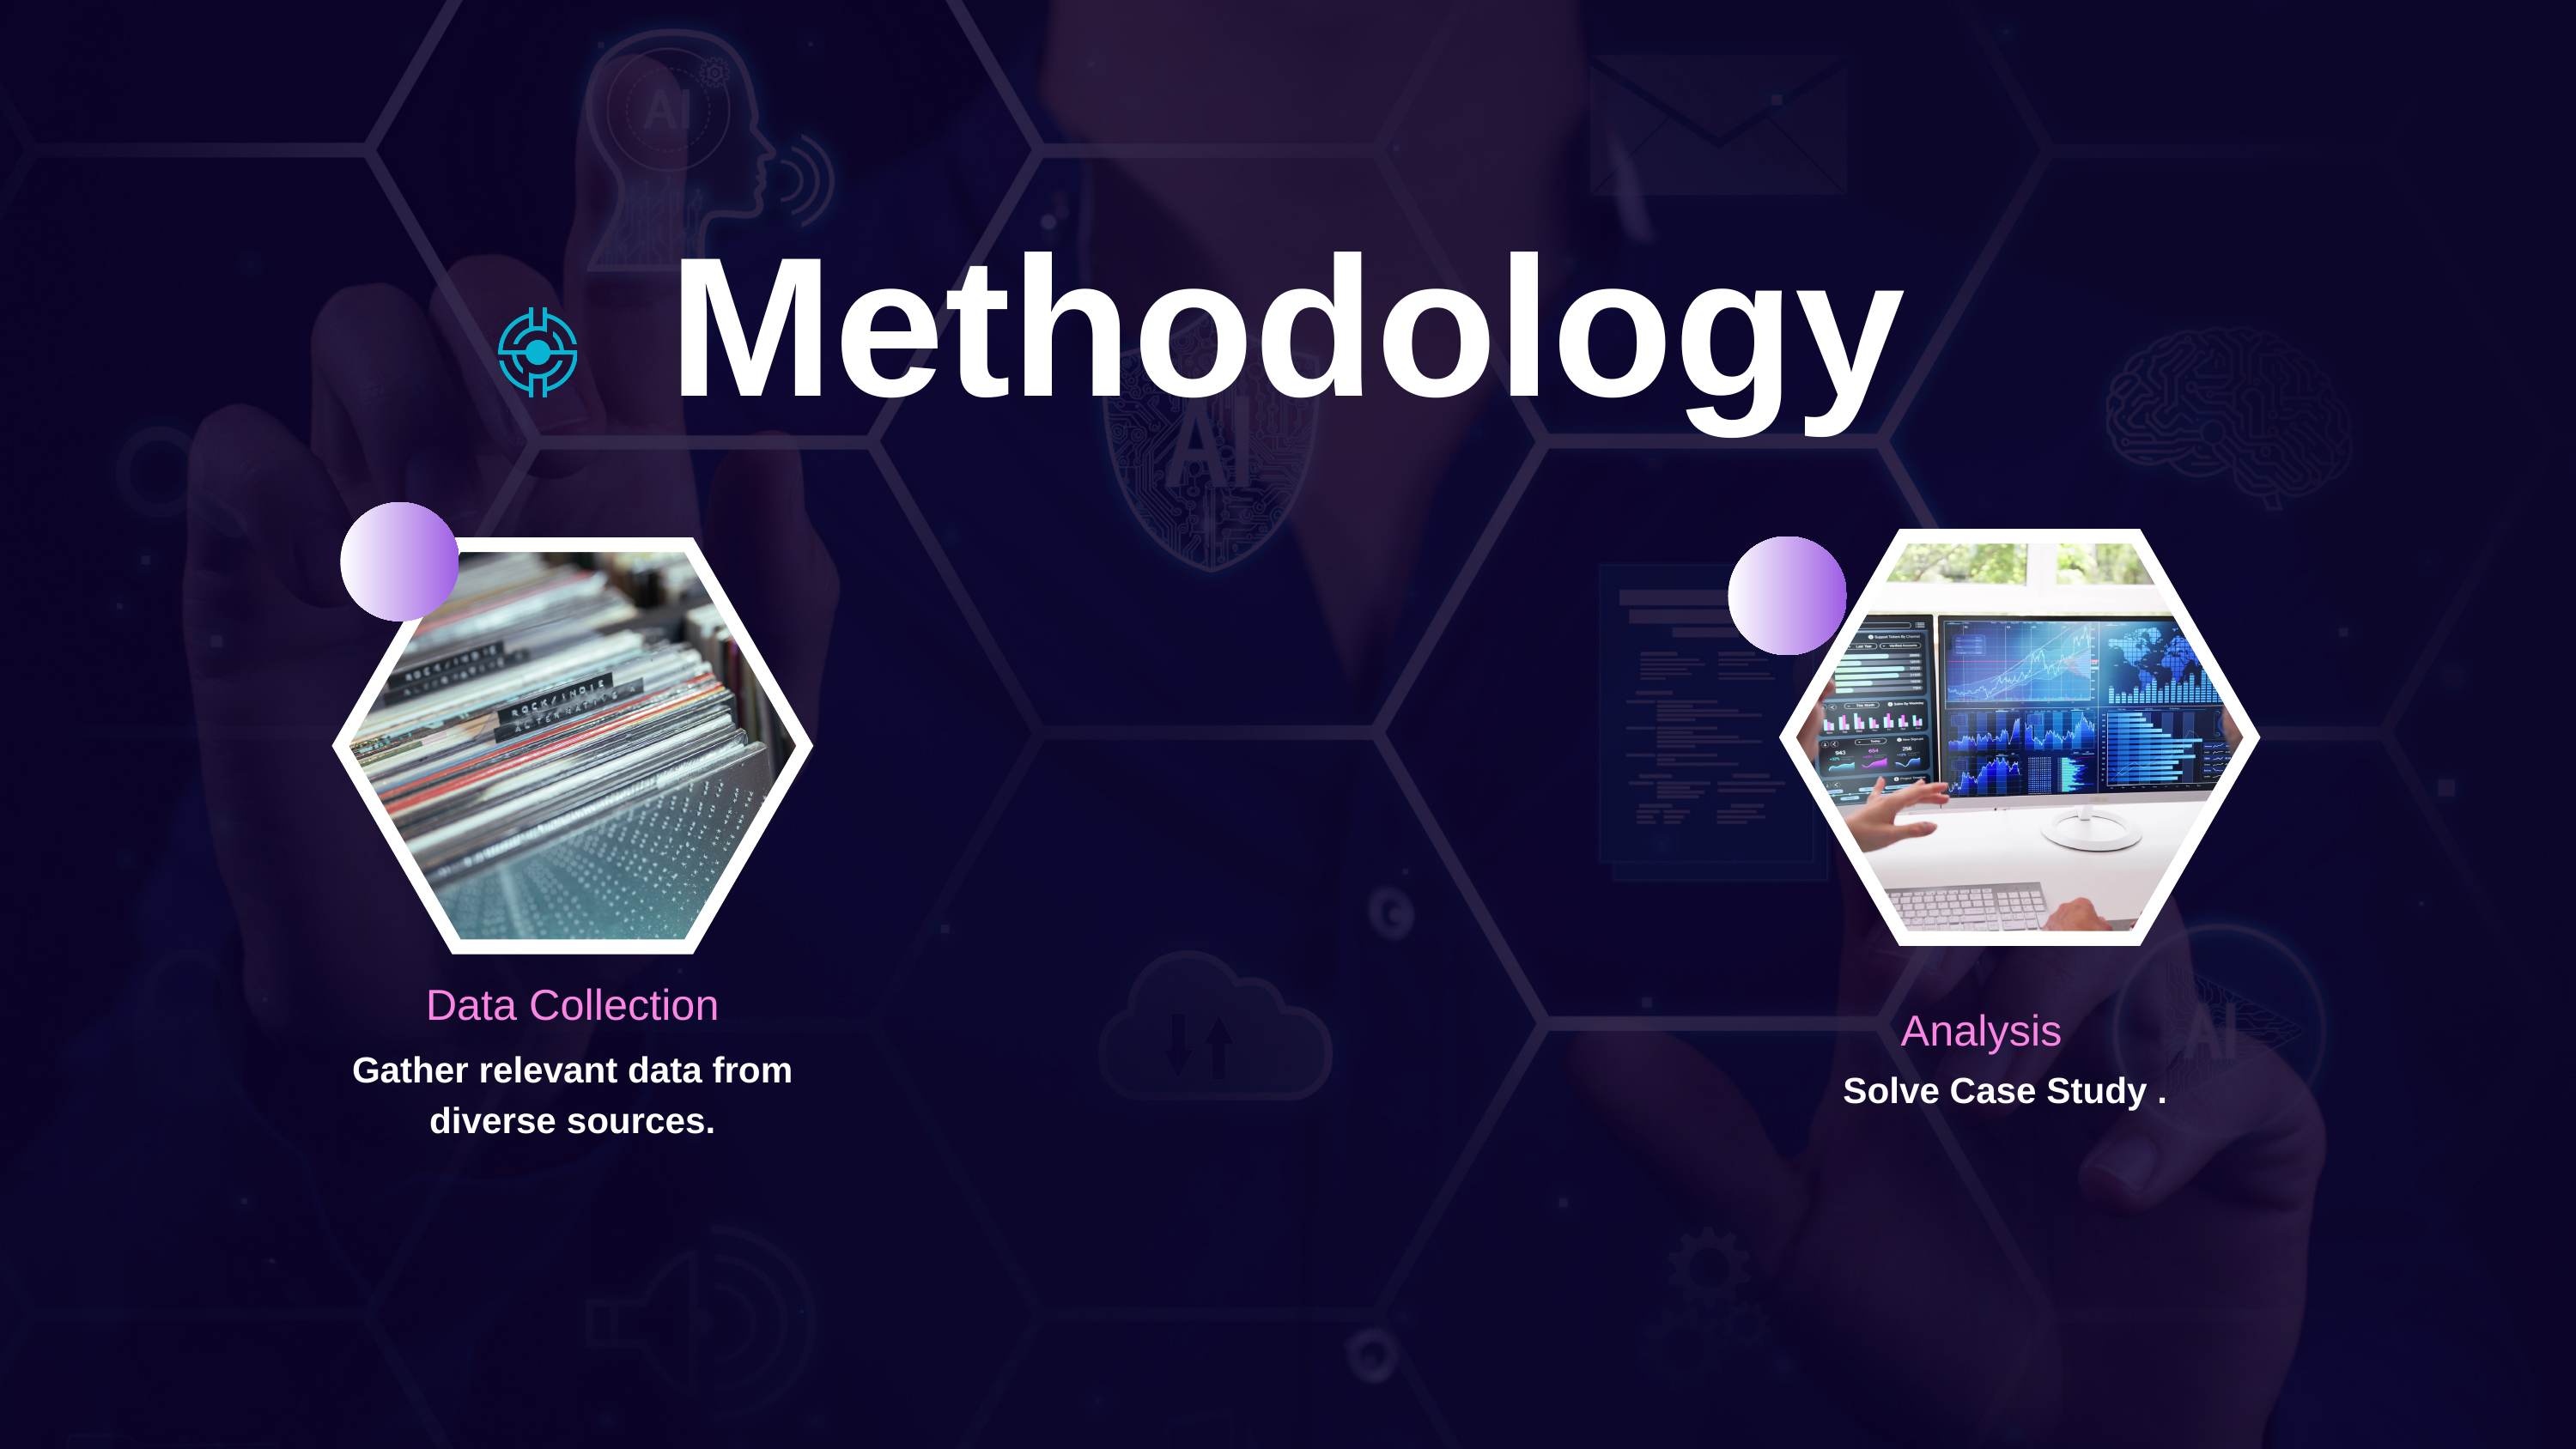

Methodology

Data Collection
Analysis
Gather relevant data from diverse sources.
Solve Case Study .